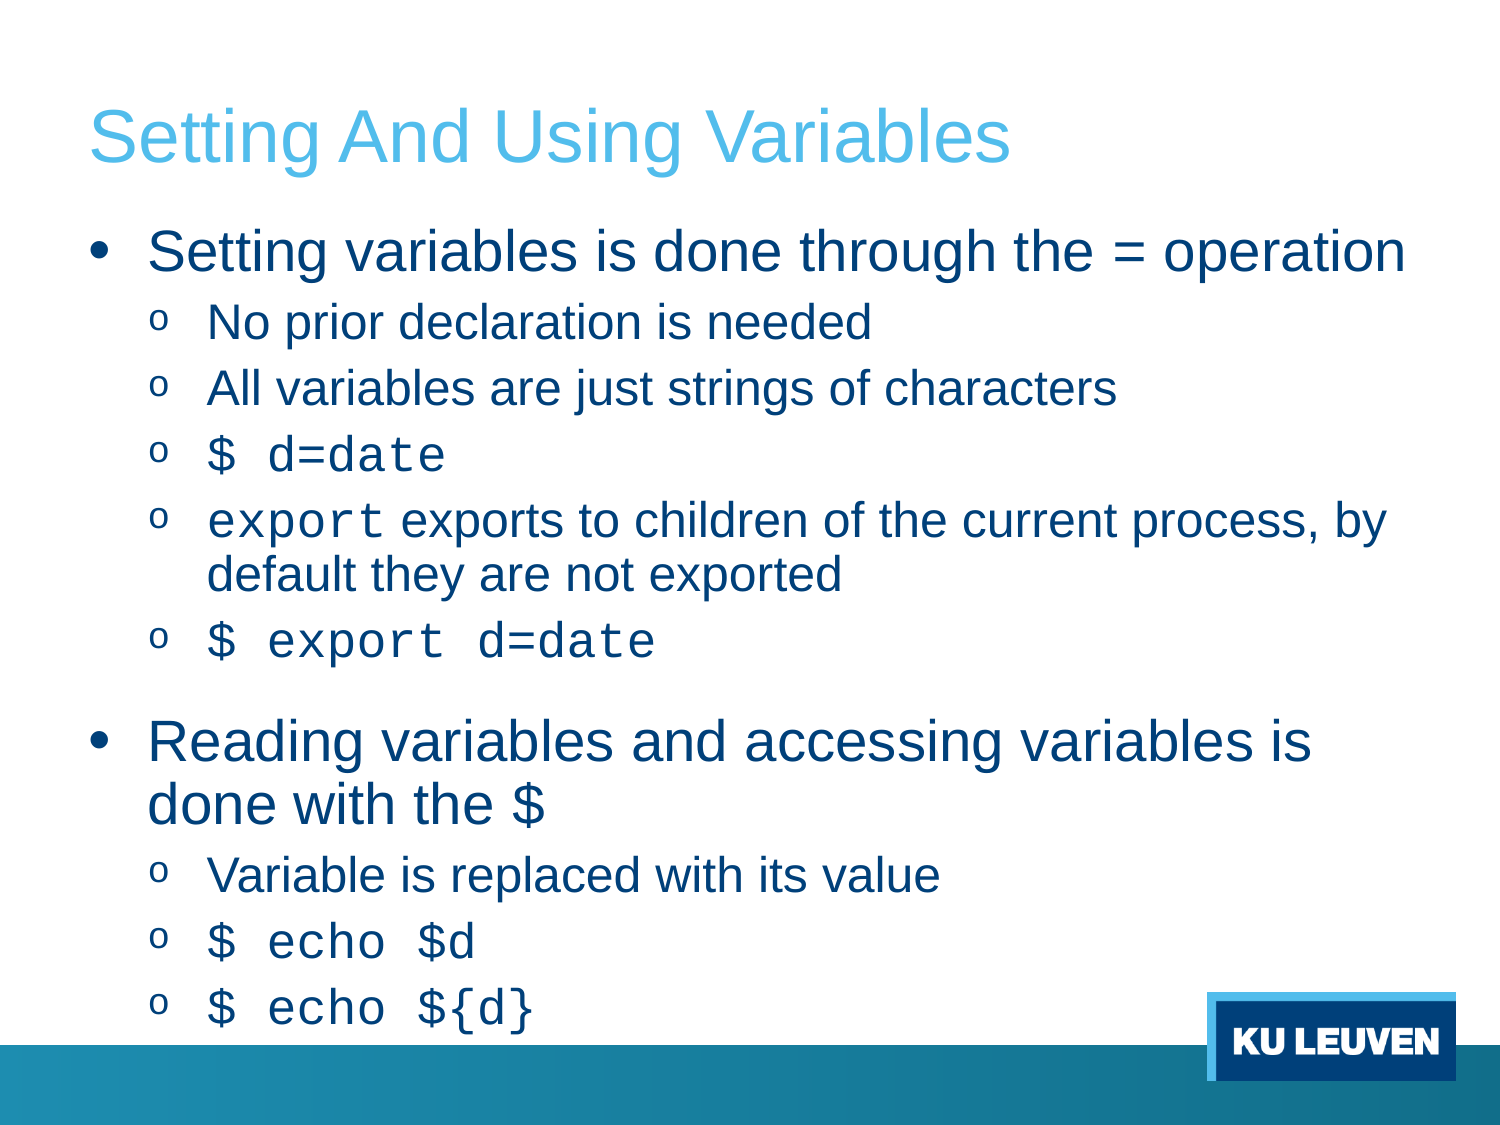

# Setting And Using Variables
Setting variables is done through the = operation
No prior declaration is needed
All variables are just strings of characters
$ d=date
export exports to children of the current process, by default they are not exported
$ export d=date

Reading variables and accessing variables is done with the $
Variable is replaced with its value
$ echo $d
$ echo ${d}